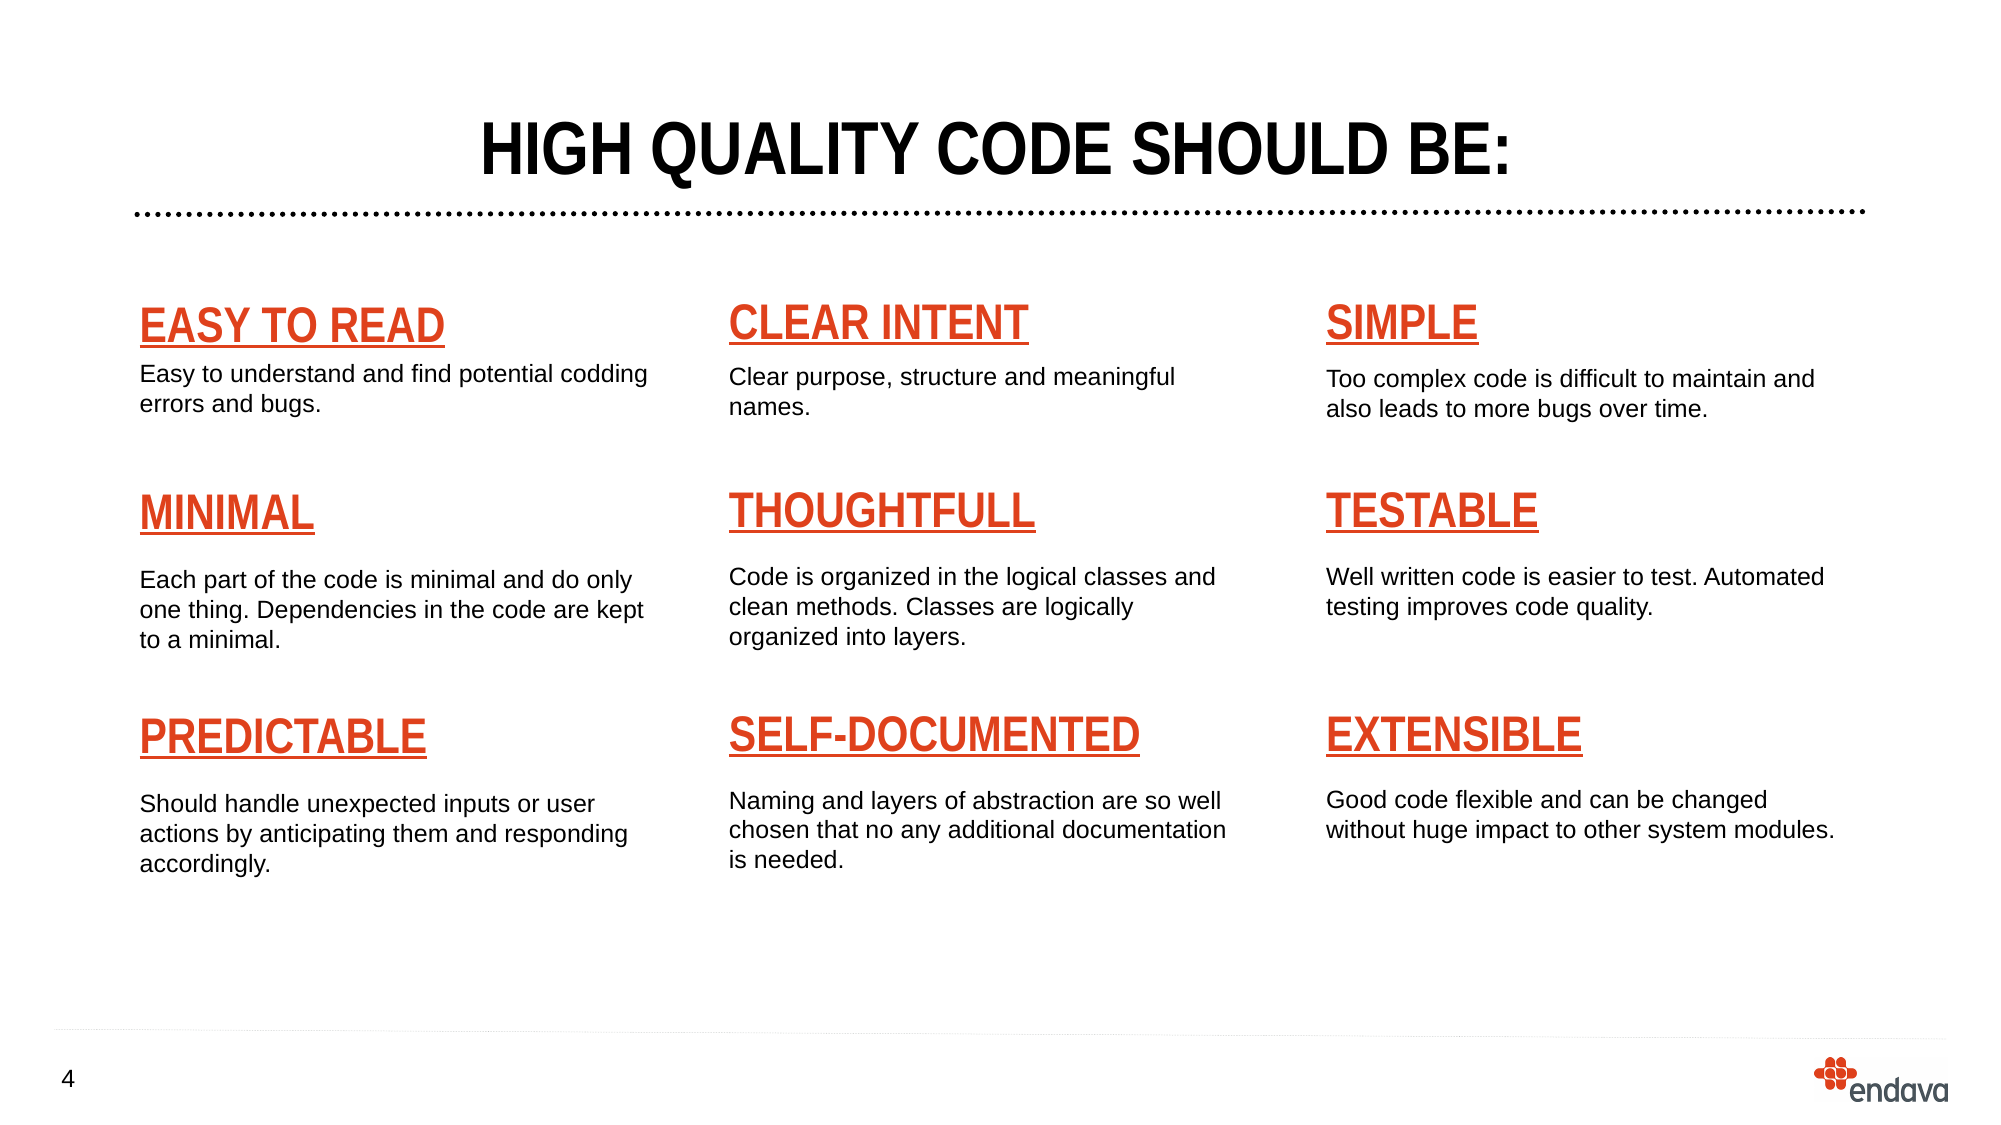

# HIGH QUALITY CODE SHOULD BE:
Easy to read
CLEAR INTENT
SIMPLE
Easy to understand and find potential codding errors and bugs.
Clear purpose, structure and meaningful names.
Too complex code is difficult to maintain and also leads to more bugs over time.

MINIMAL
THOUGHTFULL
TESTABLE
Code is organized in the logical classes and clean methods. Classes are logically organized into layers.
Well written code is easier to test. Automated testing improves code quality.

Each part of the code is minimal and do only one thing. Dependencies in the code are kept to a minimal.

Predictable
SELF-DOCUMENTED
EXTENSIBLE
Naming and layers of abstraction are so well chosen that no any additional documentation is needed.
Good code flexible and can be changed without huge impact to other system modules.

Should handle unexpected inputs or user actions by anticipating them and responding accordingly.